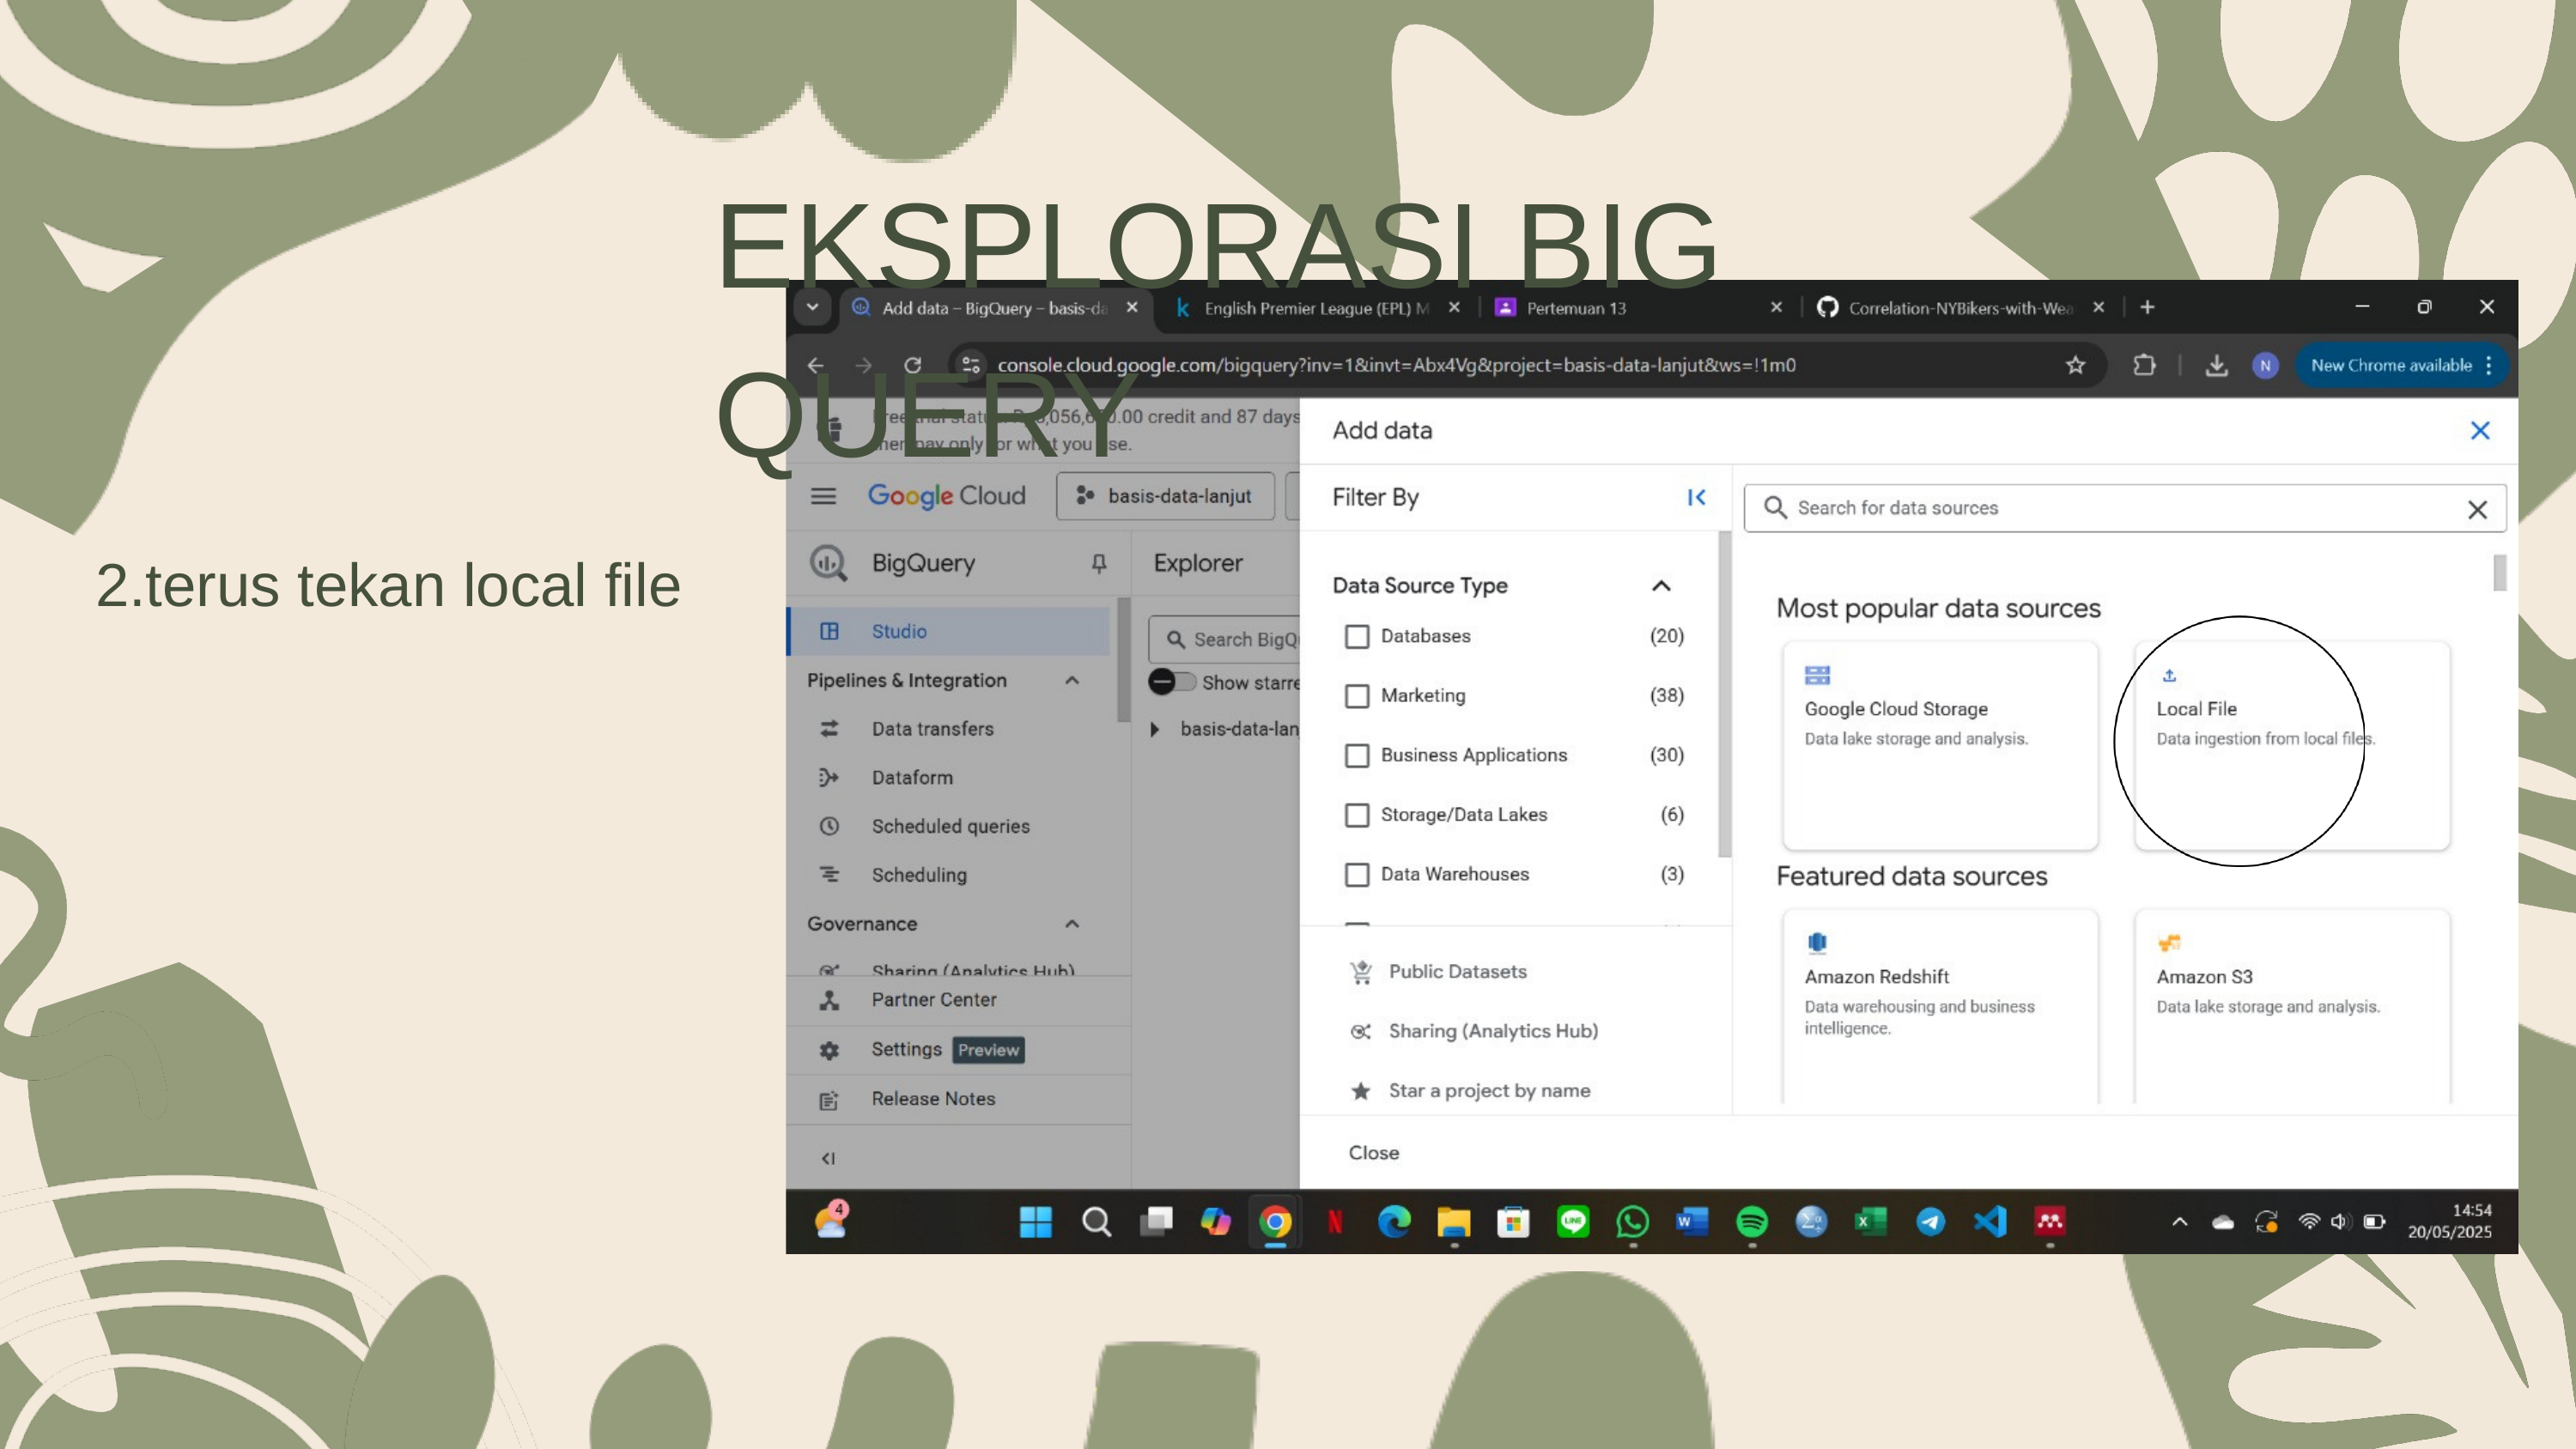

EKSPLORASI BIG QUERY

2.terus tekan local file